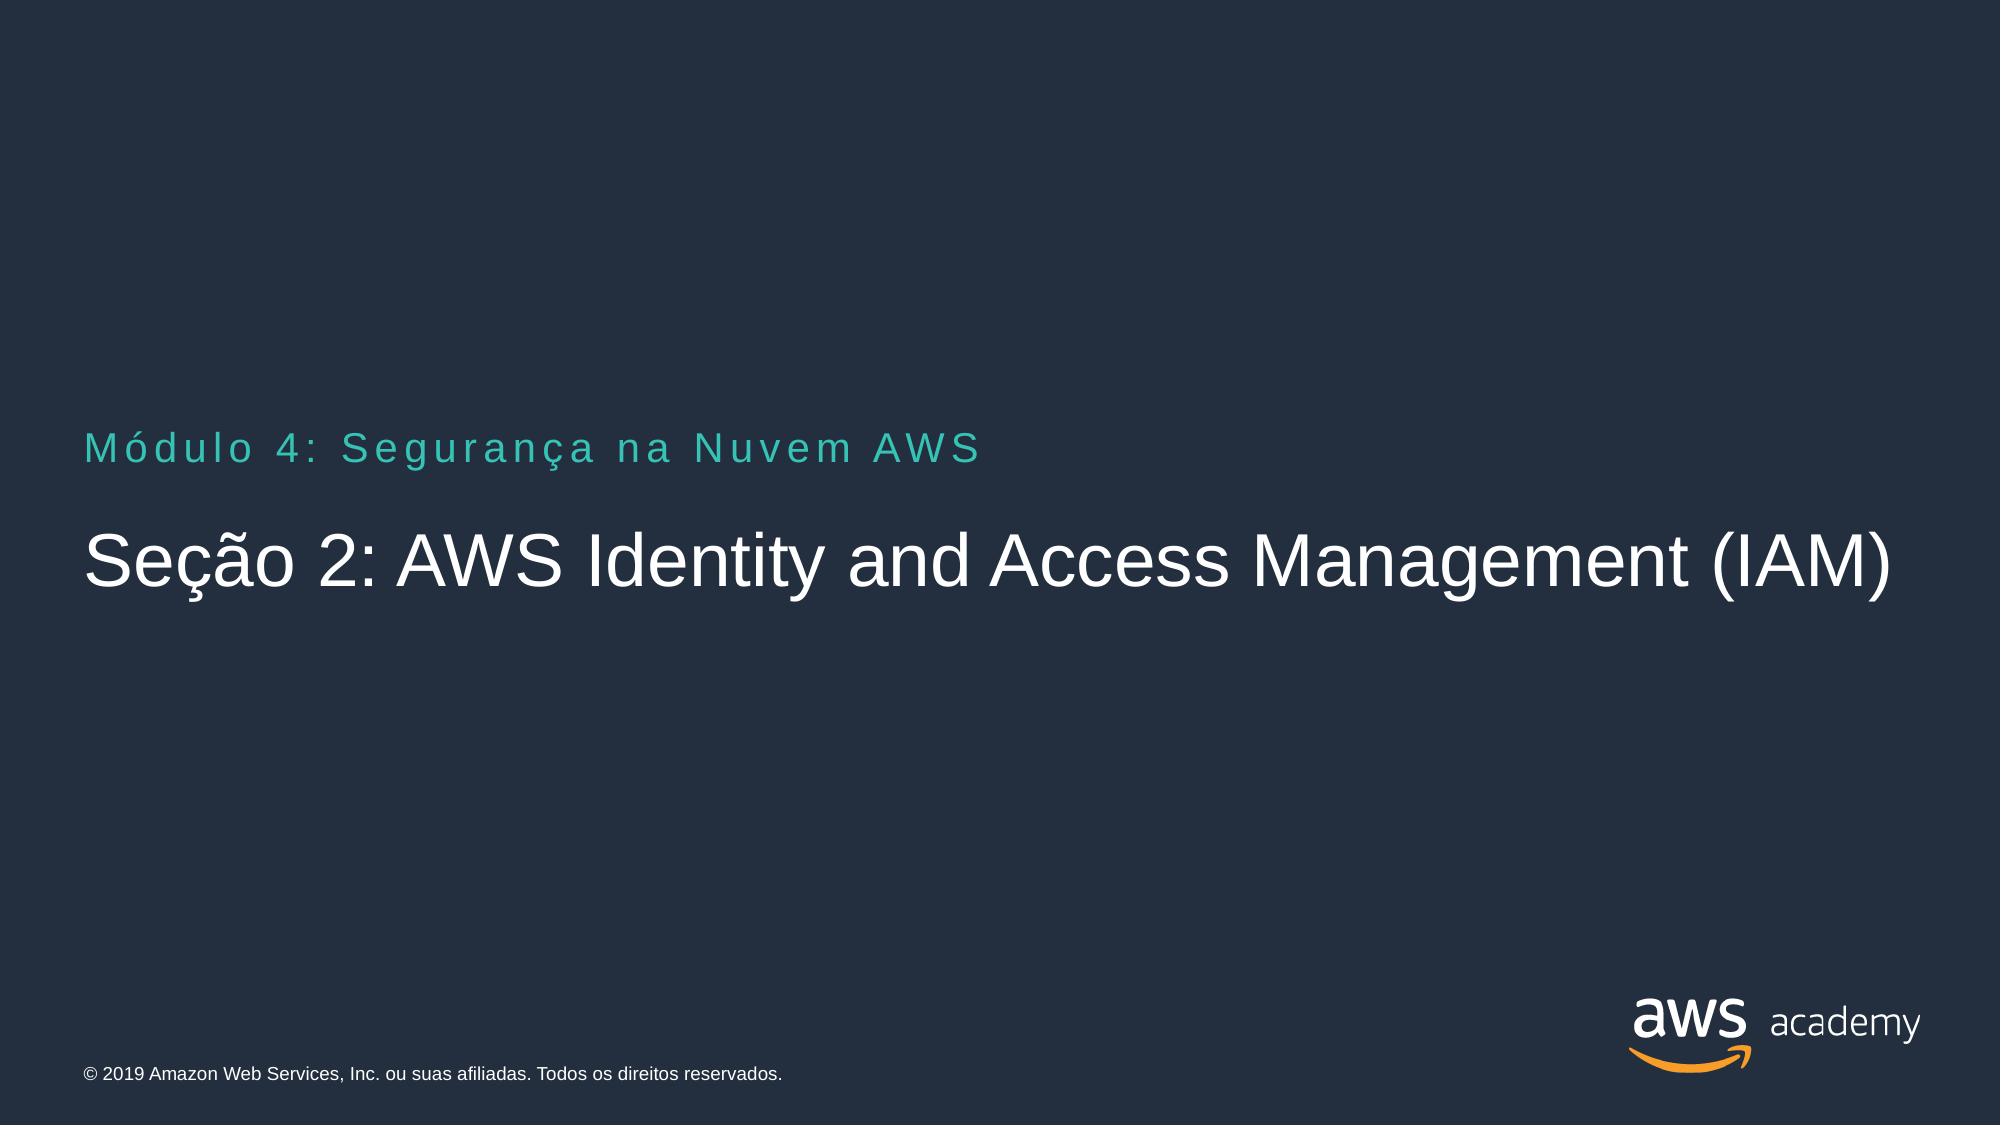

Módulo 4: Segurança na Nuvem AWS

# Seção 2: AWS Identity and Access Management (IAM)
© 2019 Amazon Web Services, Inc. ou suas afiliadas. Todos os direitos reservados.